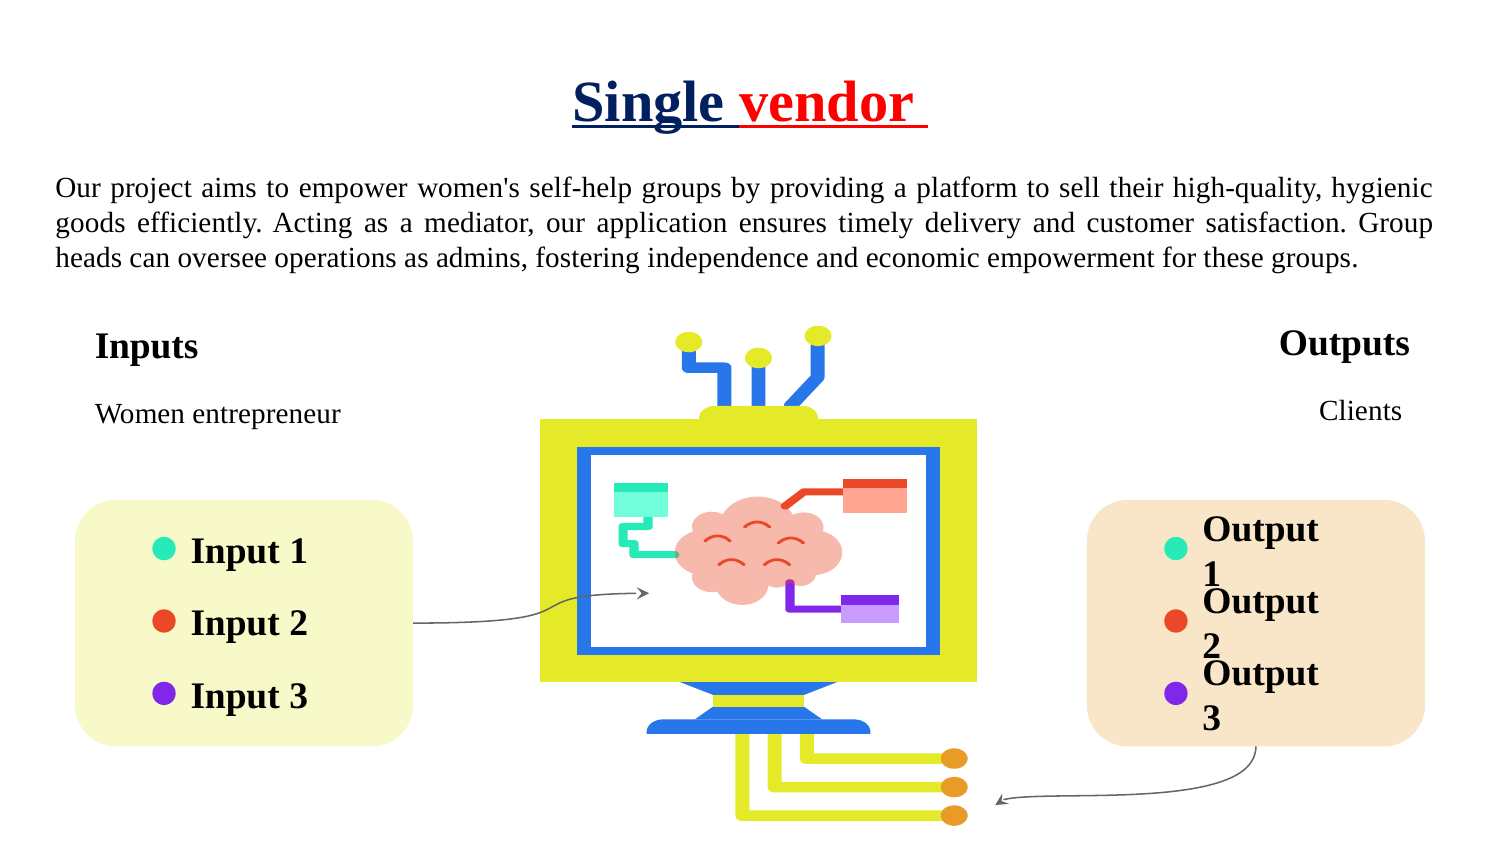

# Single vendor
Our project aims to empower women's self-help groups by providing a platform to sell their high-quality, hygienic goods efficiently. Acting as a mediator, our application ensures timely delivery and customer satisfaction. Group heads can oversee operations as admins, fostering independence and economic empowerment for these groups.
Outputs
Clients
Inputs
Women entrepreneur

Input 1
Output 1

Input 2
Output 2

Input 3
Output 3